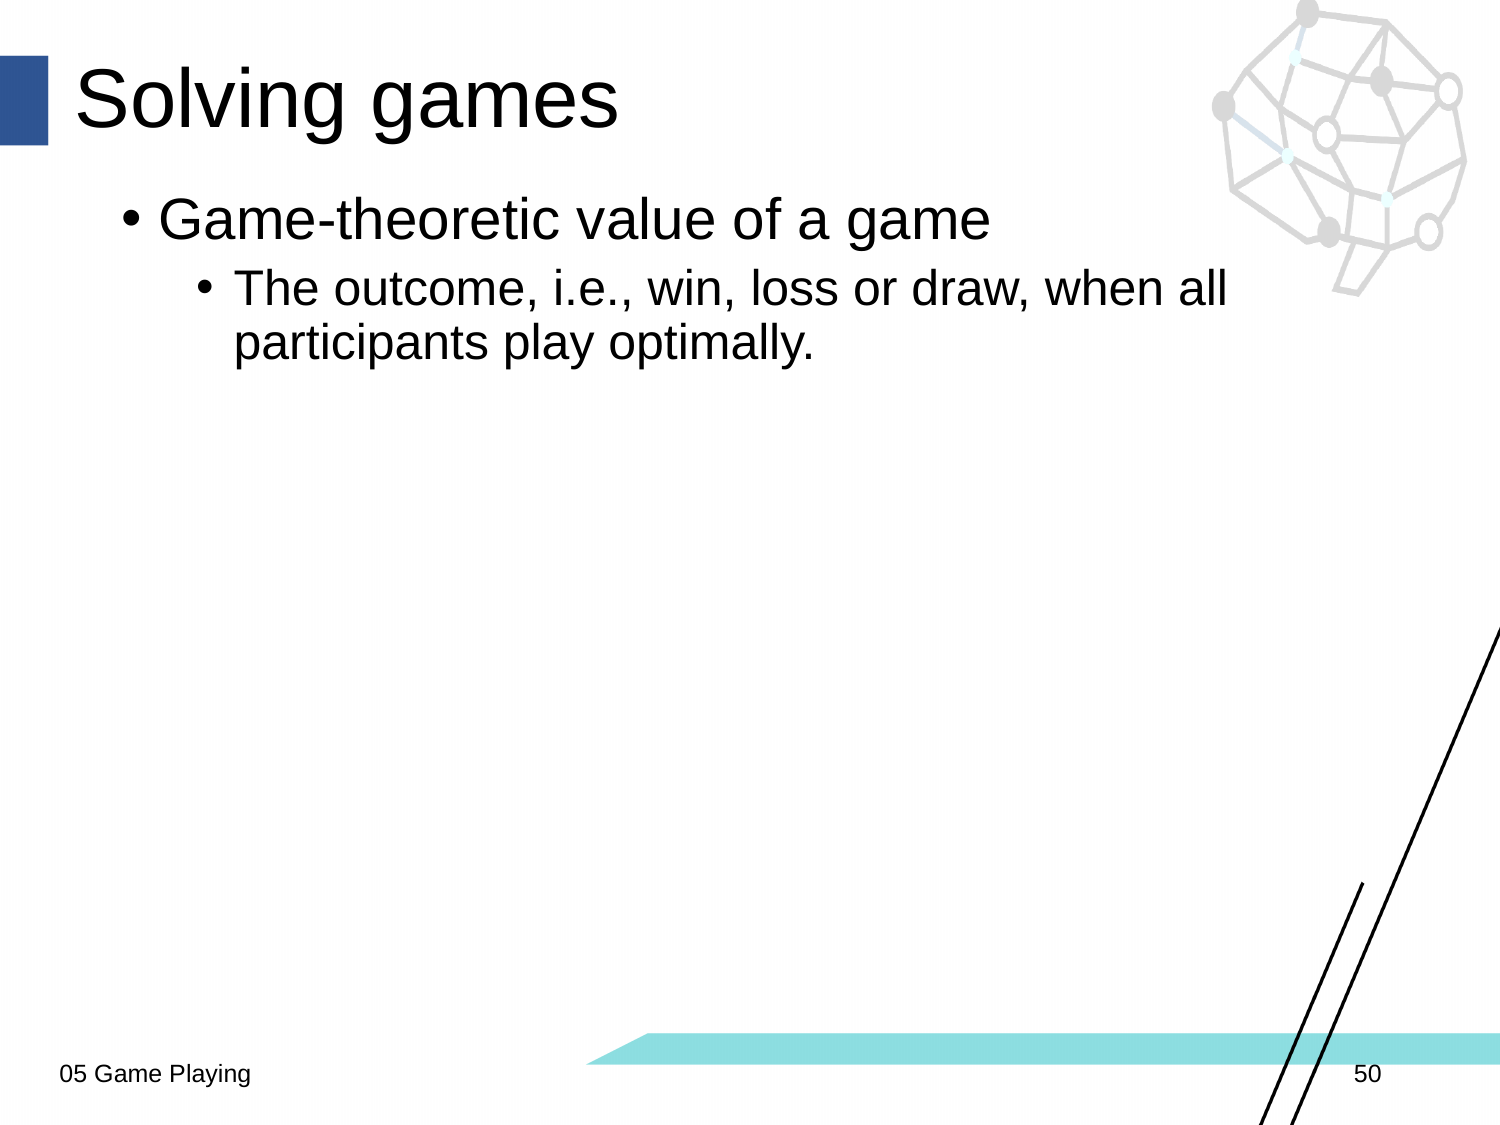

# Solving games
Game-theoretic value of a game
The outcome, i.e., win, loss or draw, when all participants play optimally.

05 Game Playing
50